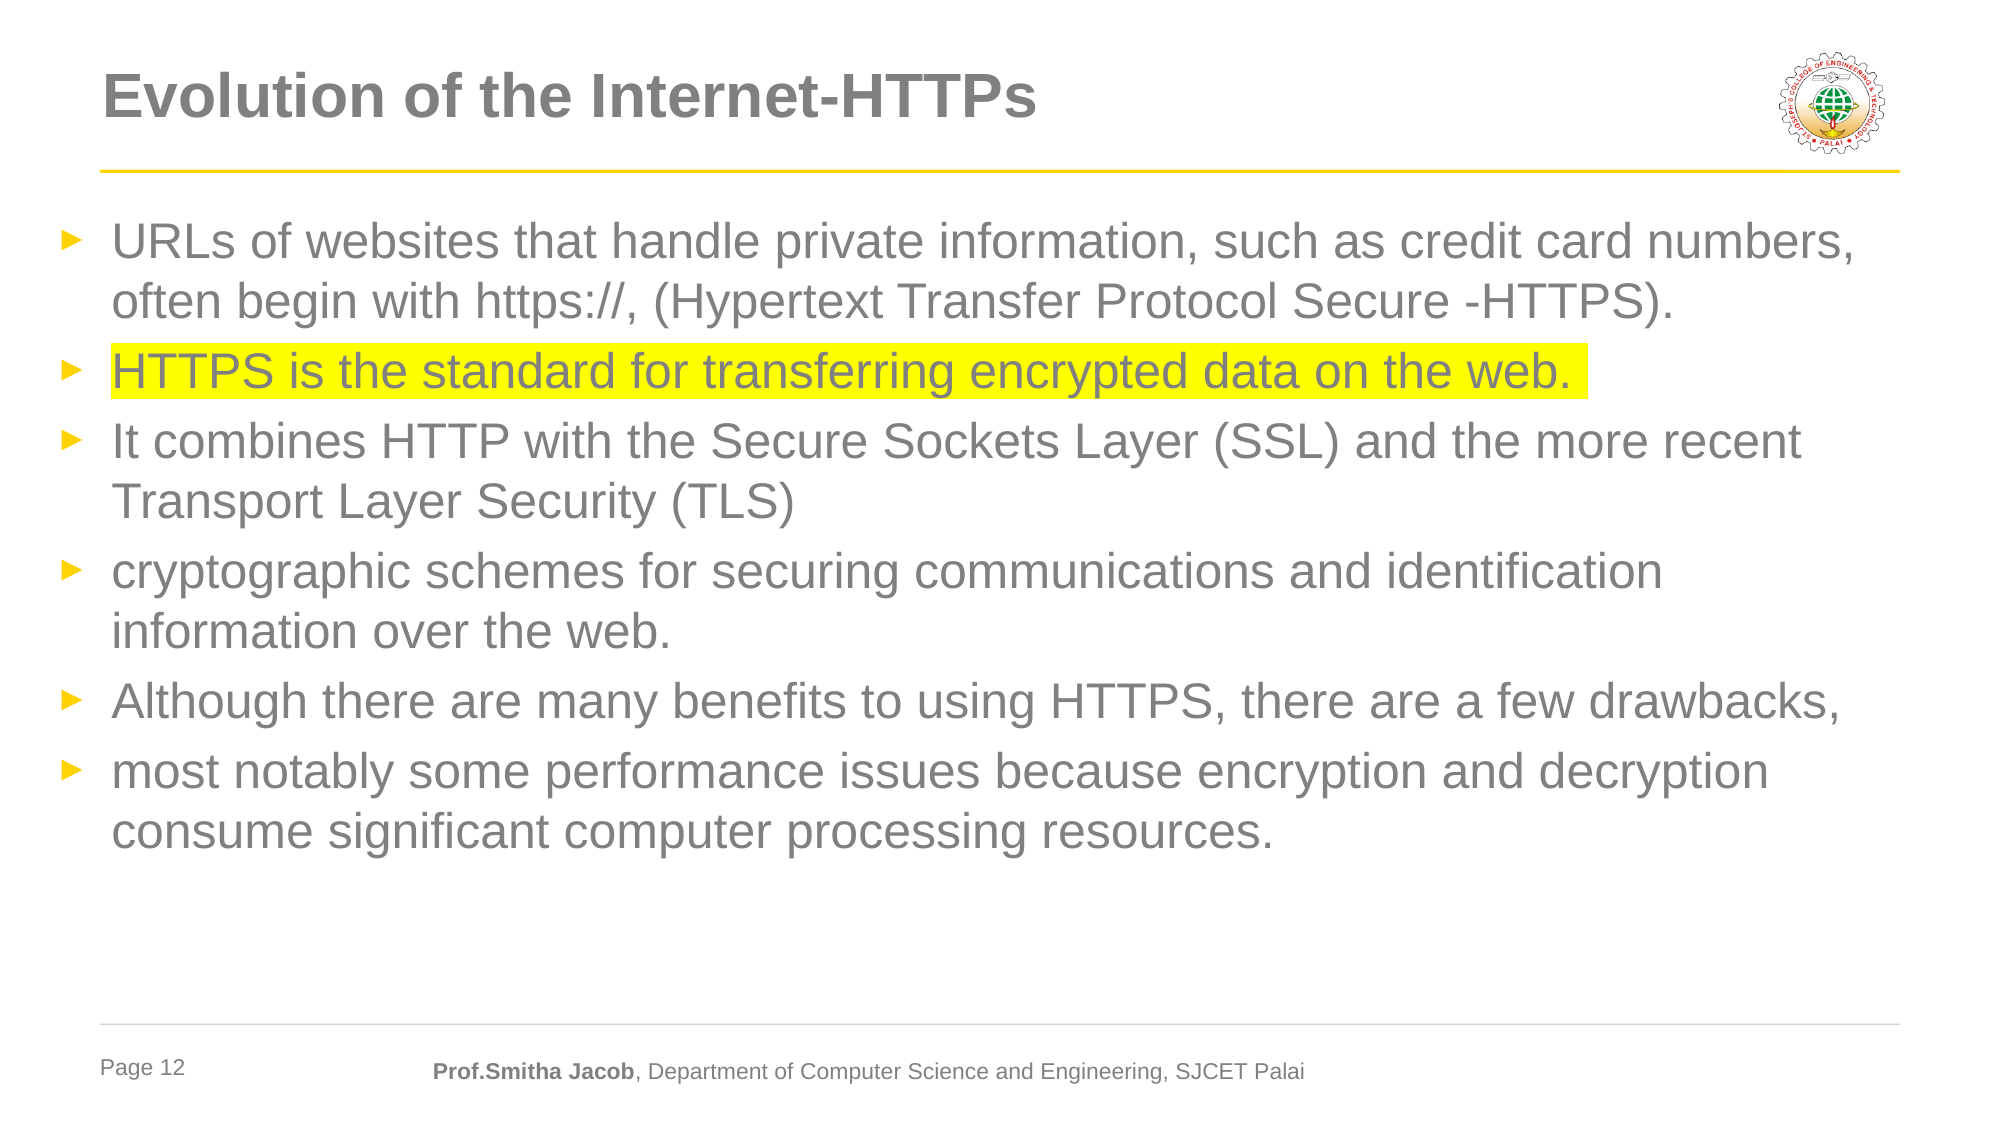

# Evolution of the Internet-HTTPs
URLs of websites that handle private information, such as credit card numbers, often begin with https://, (Hypertext Transfer Protocol Secure -HTTPS).
HTTPS is the standard for transferring encrypted data on the web.
It combines HTTP with the Secure Sockets Layer (SSL) and the more recent Transport Layer Security (TLS)
cryptographic schemes for securing communications and identification information over the web.
Although there are many benefits to using HTTPS, there are a few drawbacks,
most notably some performance issues because encryption and decryption consume significant computer processing resources.